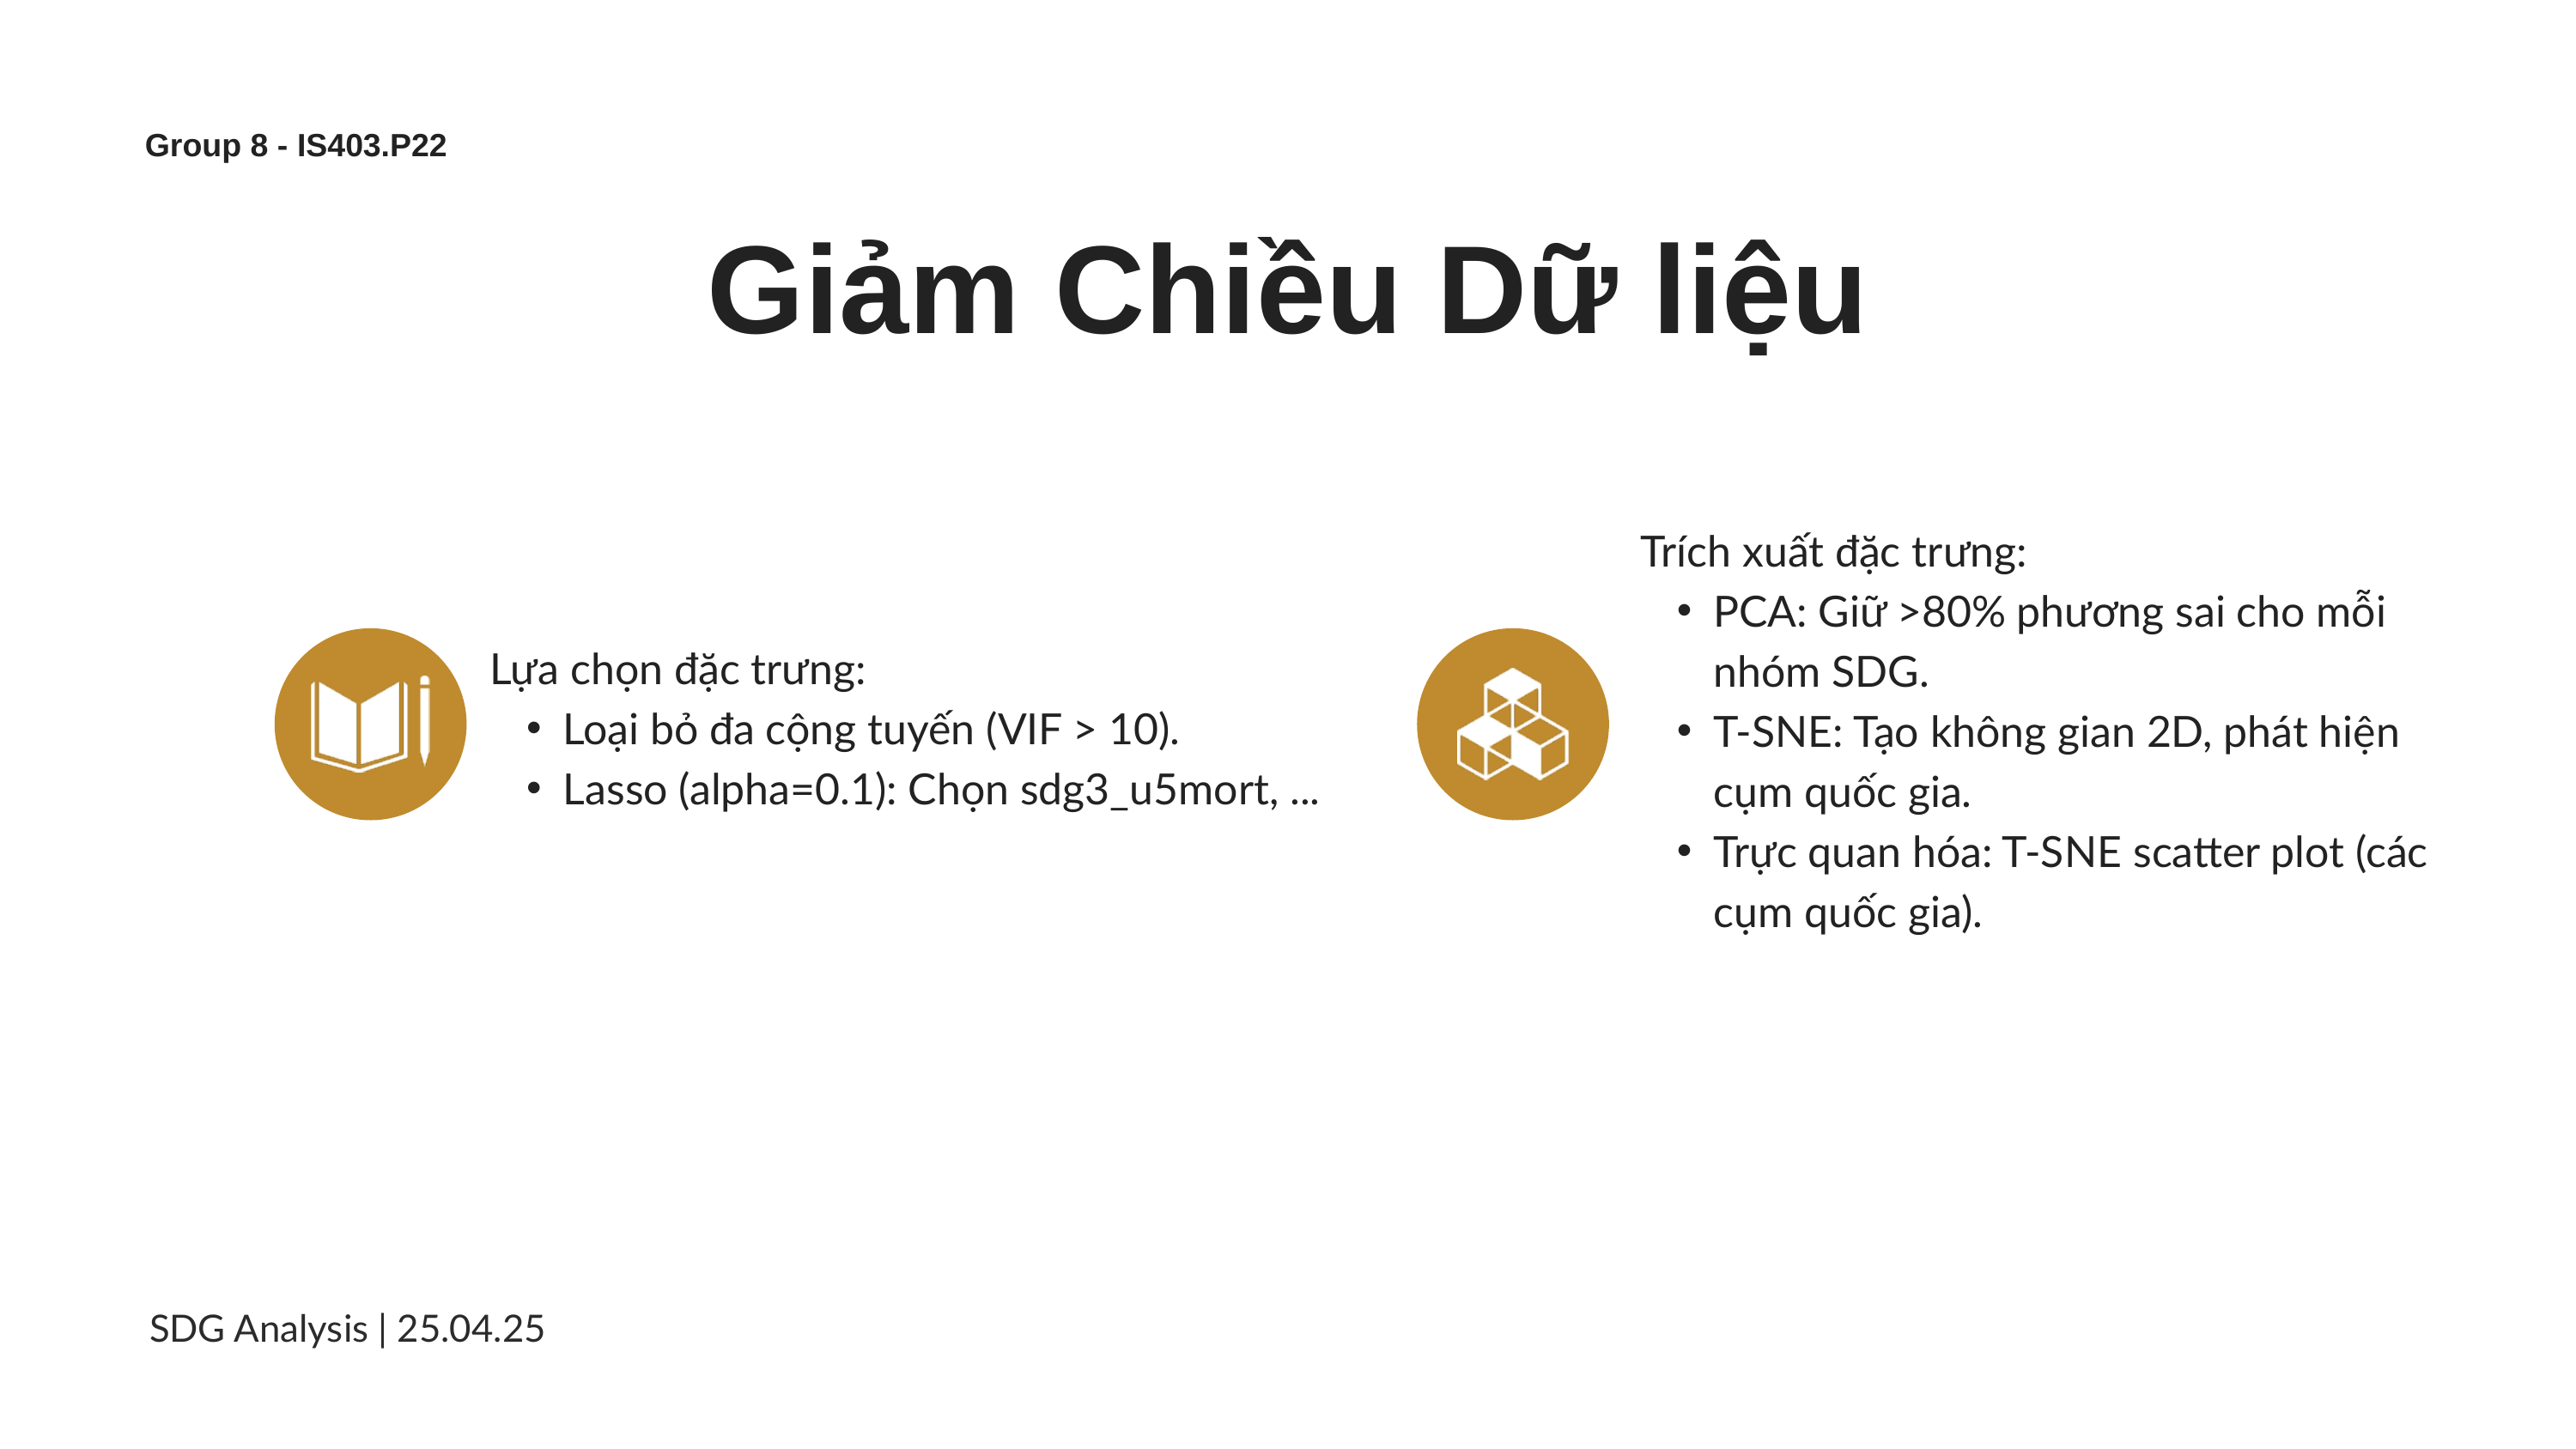

Group 8 - IS403.P22
Giảm Chiều Dữ liệu
Trích xuất đặc trưng:
PCA: Giữ >80% phương sai cho mỗi nhóm SDG.
T-SNE: Tạo không gian 2D, phát hiện cụm quốc gia.
Trực quan hóa: T-SNE scatter plot (các cụm quốc gia).

Lựa chọn đặc trưng:
Loại bỏ đa cộng tuyến (VIF > 10).
Lasso (alpha=0.1): Chọn sdg3_u5mort, ...
SDG Analysis | 25.04.25